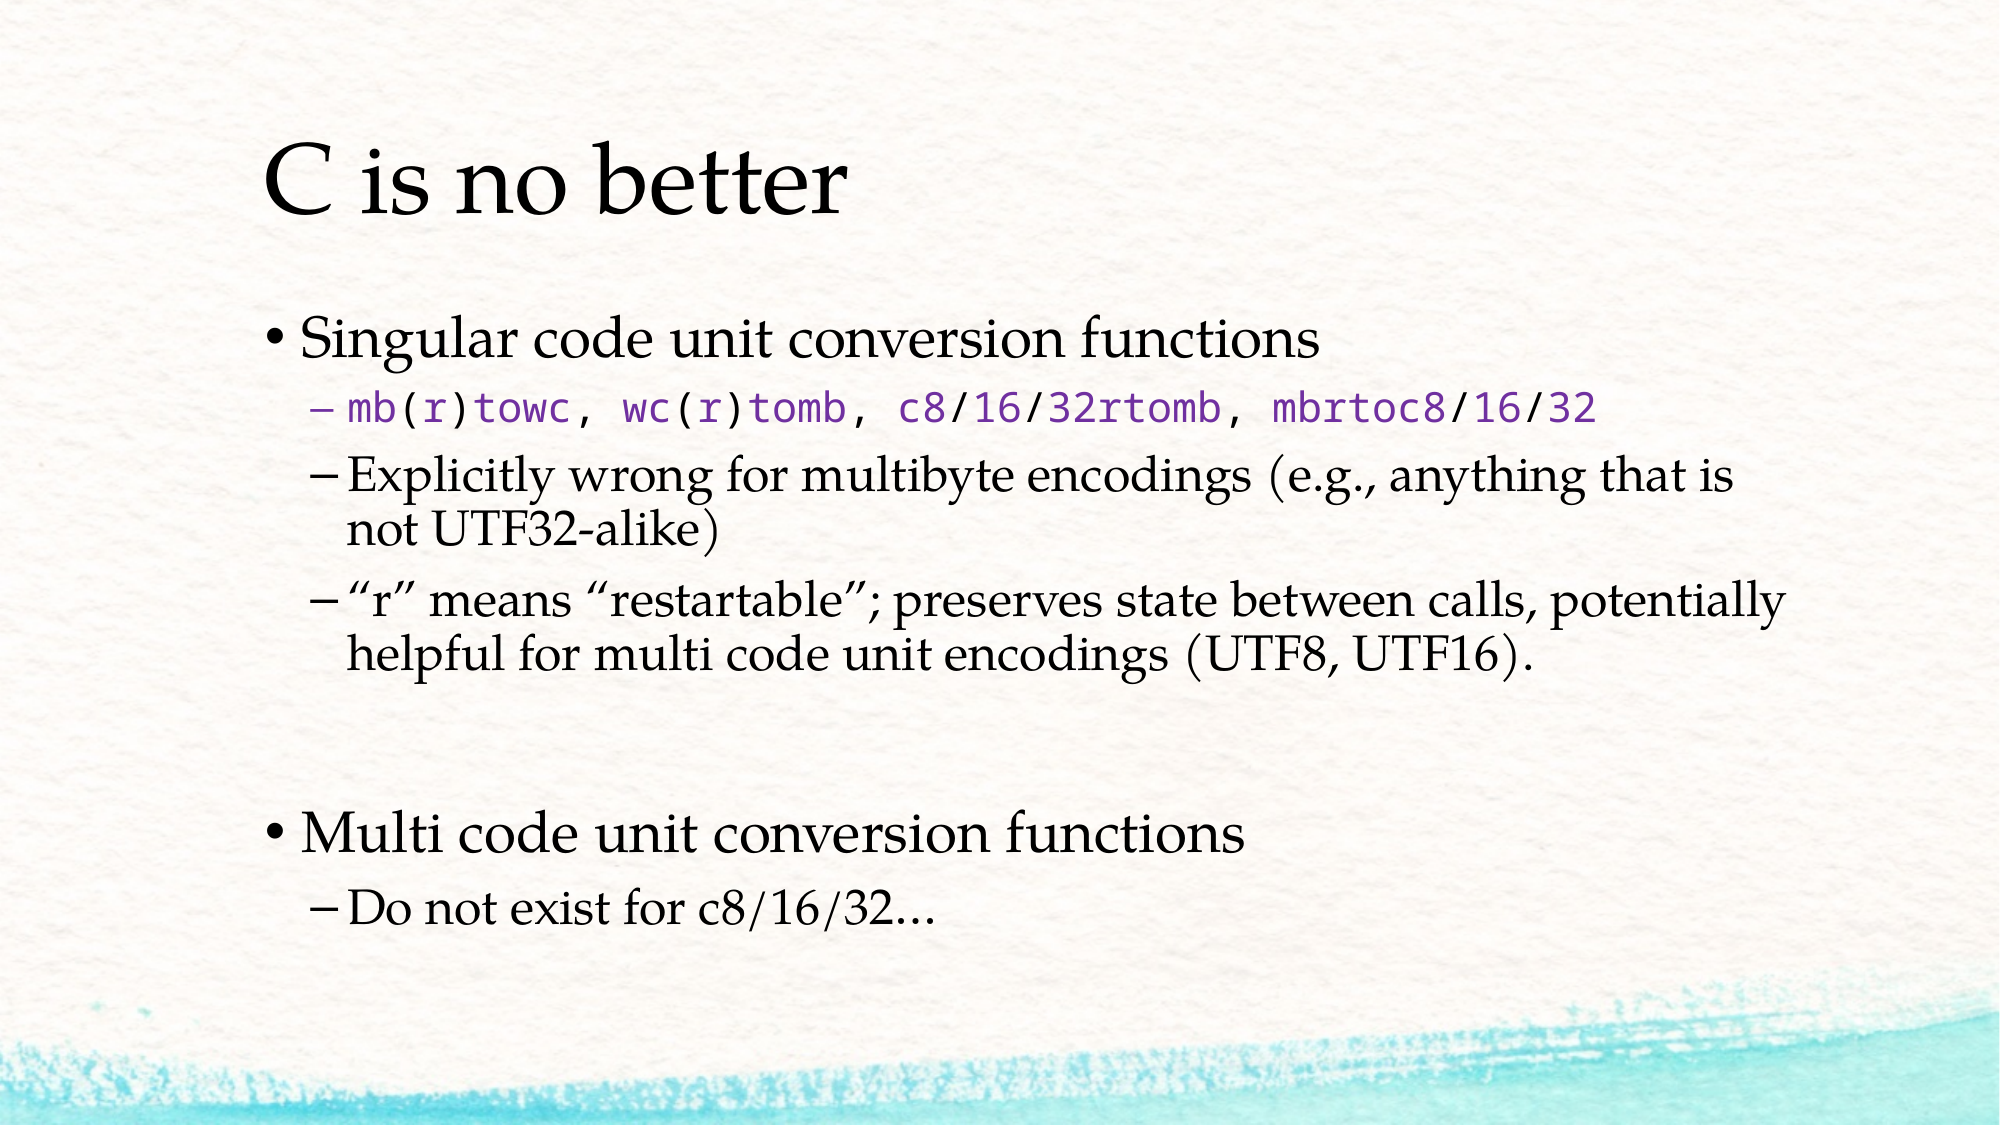

# C is no better
Singular code unit conversion functions
mb(r)towc, wc(r)tomb, c8/16/32rtomb, mbrtoc8/16/32
Explicitly wrong for multibyte encodings (e.g., anything that is not UTF32-alike)
“r” means “restartable”; preserves state between calls, potentially helpful for multi code unit encodings (UTF8, UTF16).

Multi code unit conversion functions
Do not exist for c8/16/32…